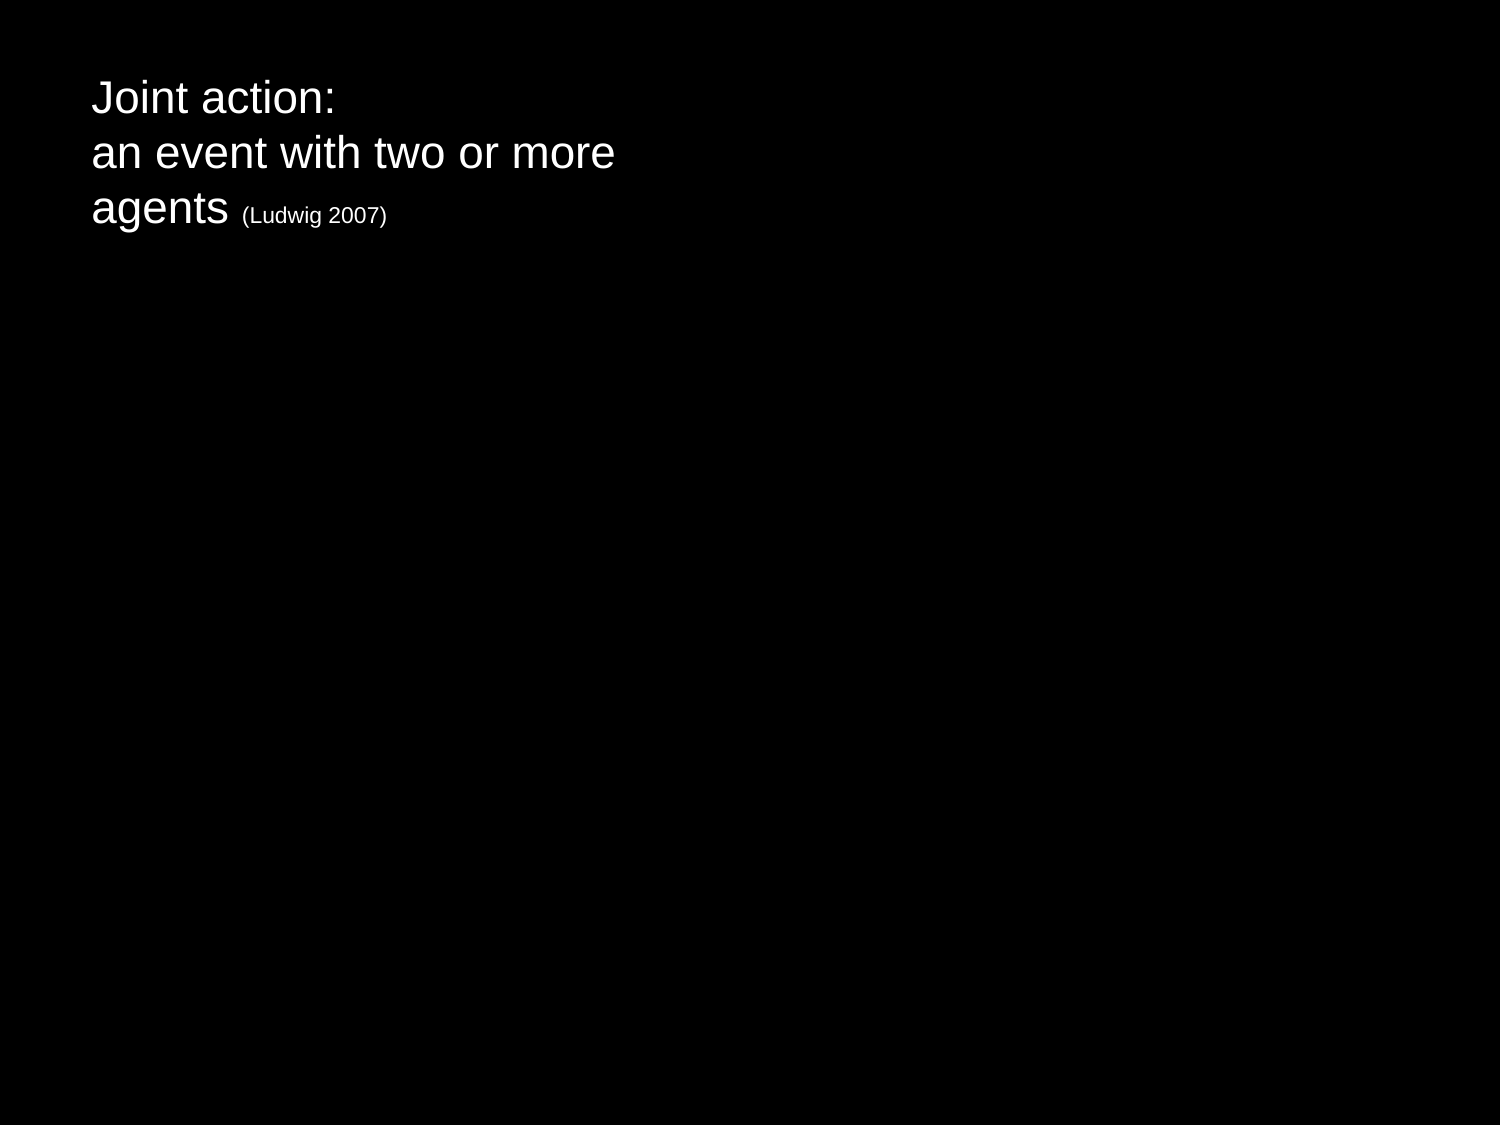

Joint action:
an event with two or more agents (Ludwig 2007)